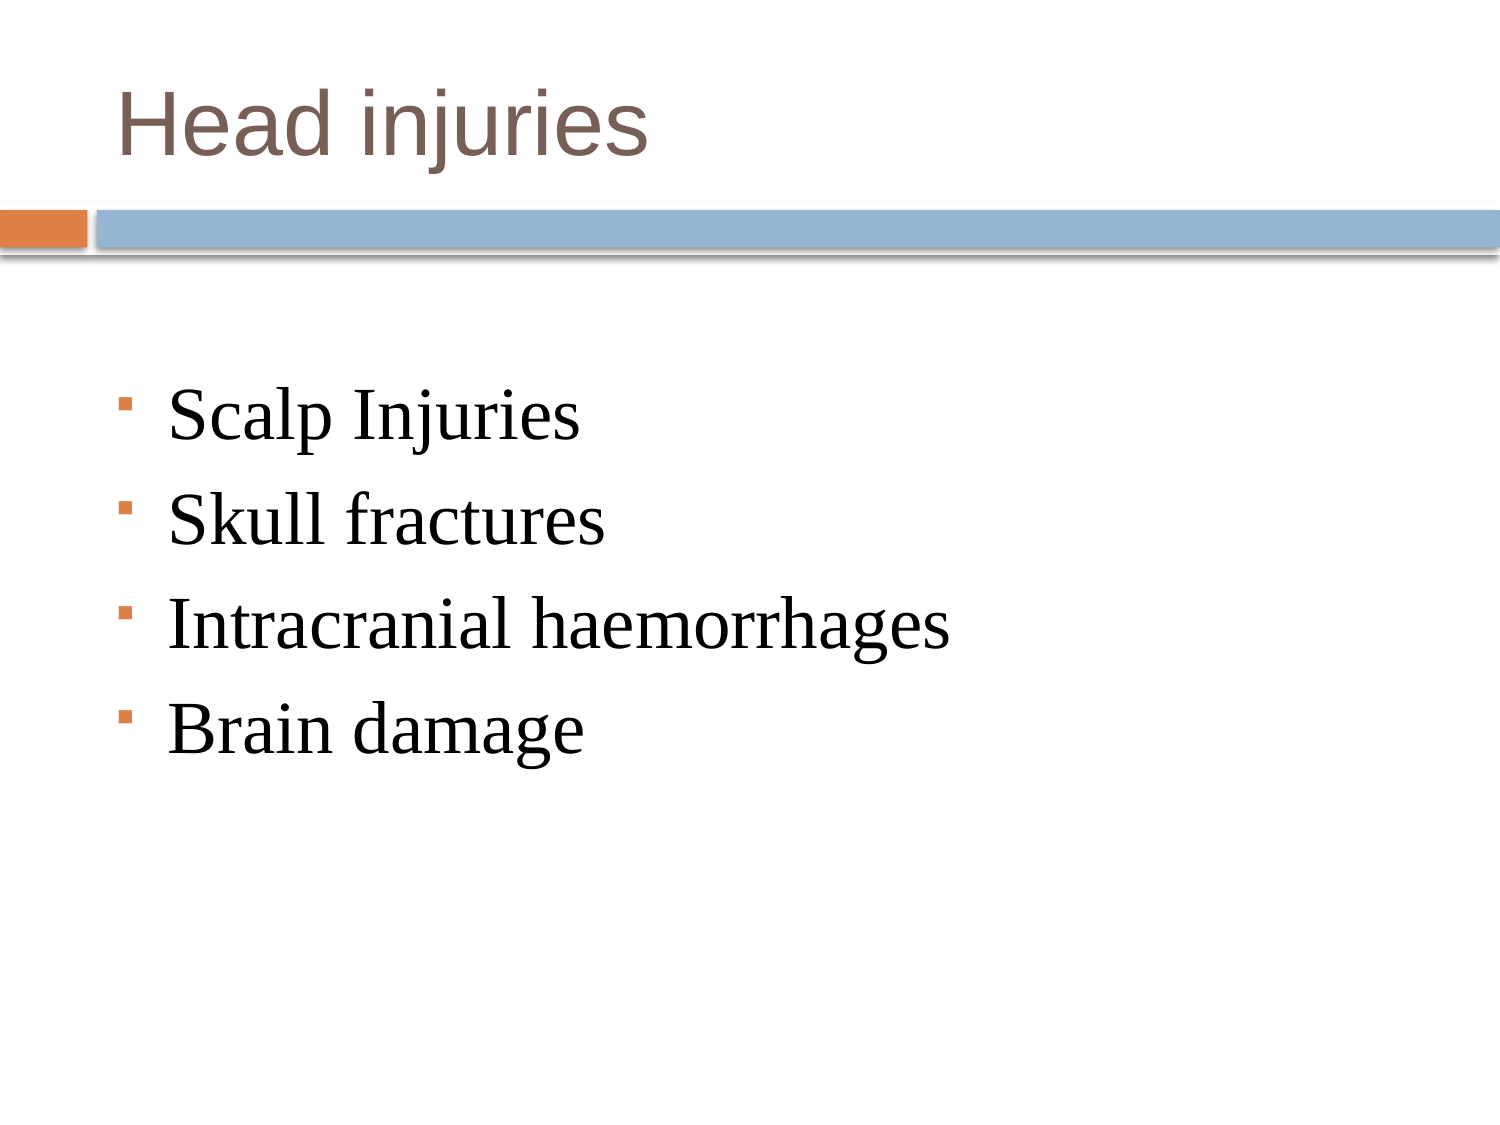

# Head injuries

Scalp Injuries
Skull fractures
Intracranial haemorrhages
Brain damage